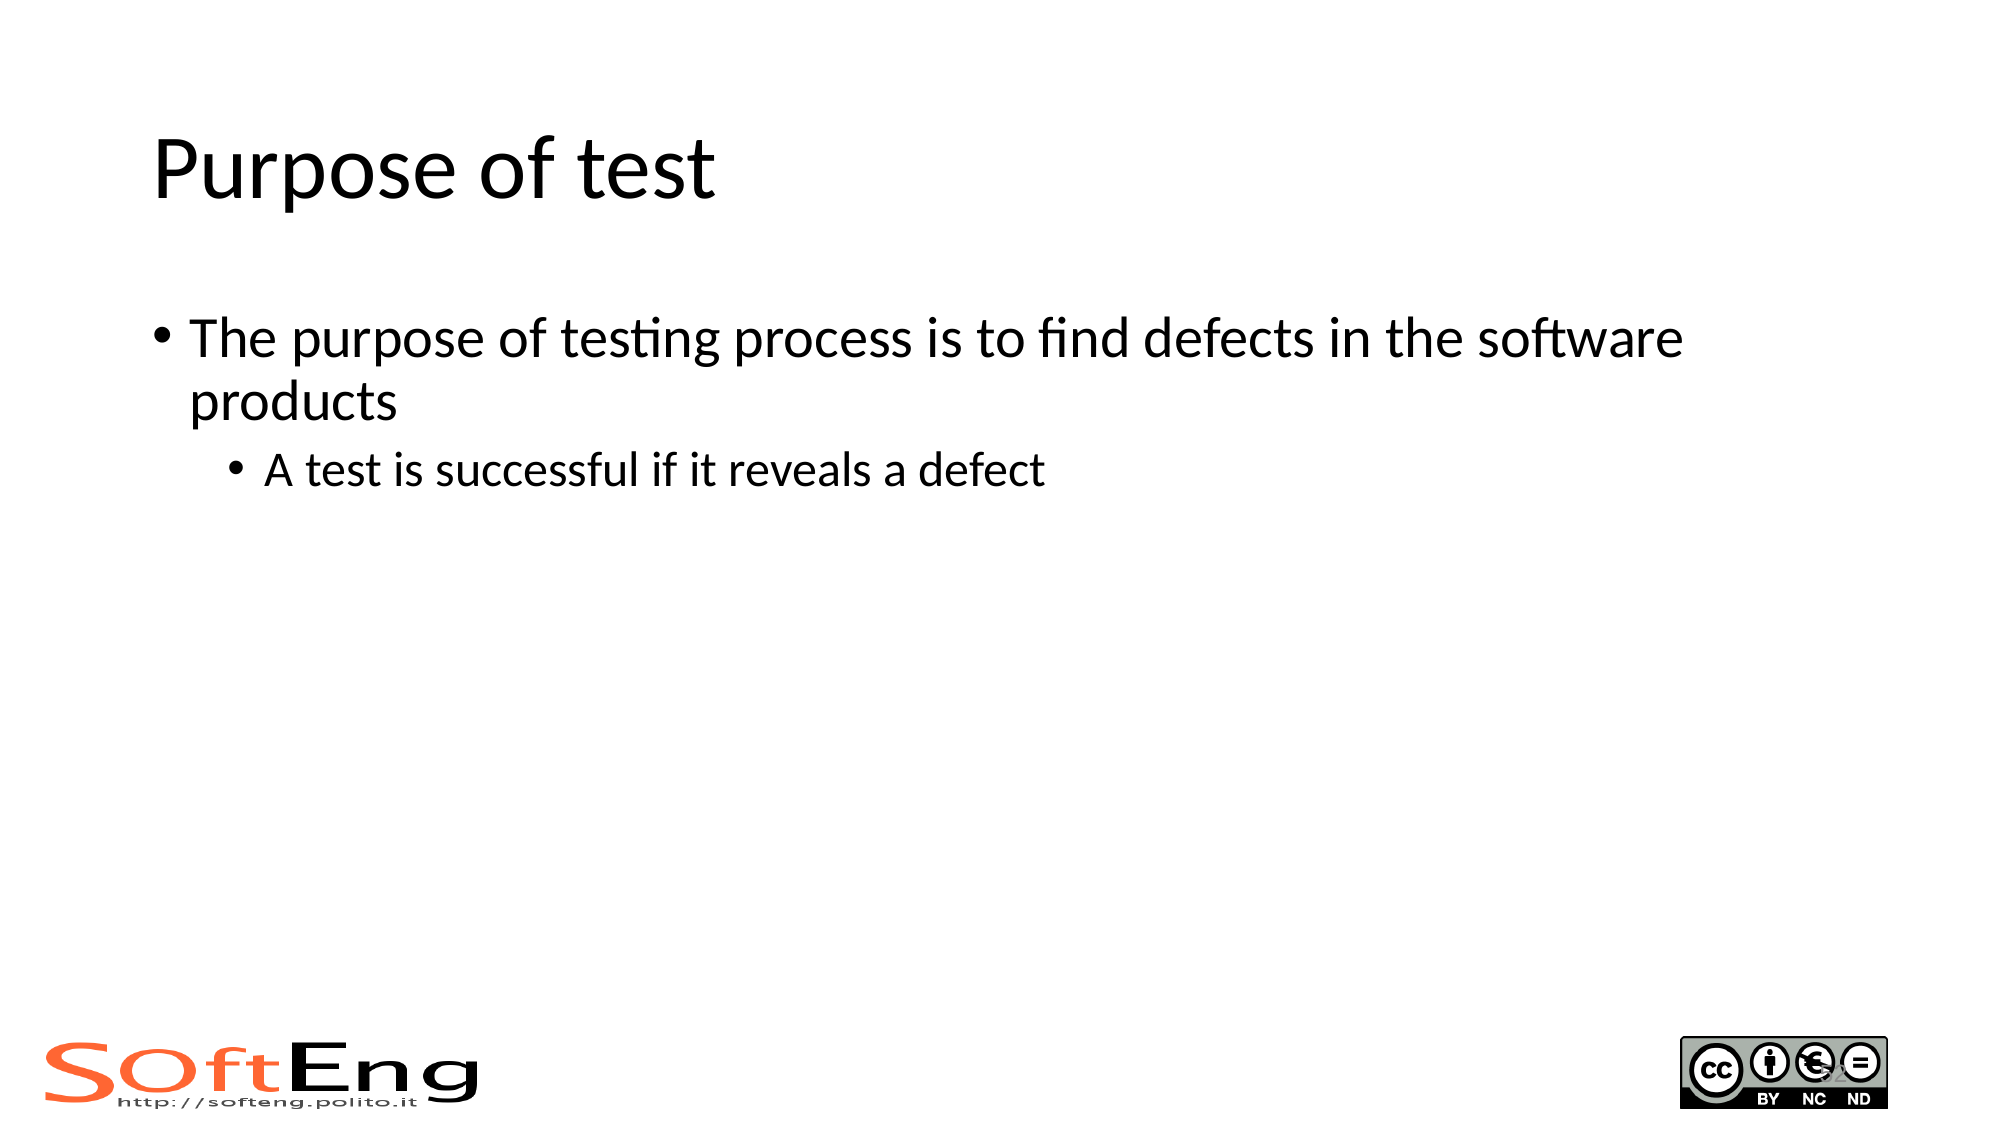

# Purpose of test
The purpose of testing process is to find defects in the software products
A test is successful if it reveals a defect
52